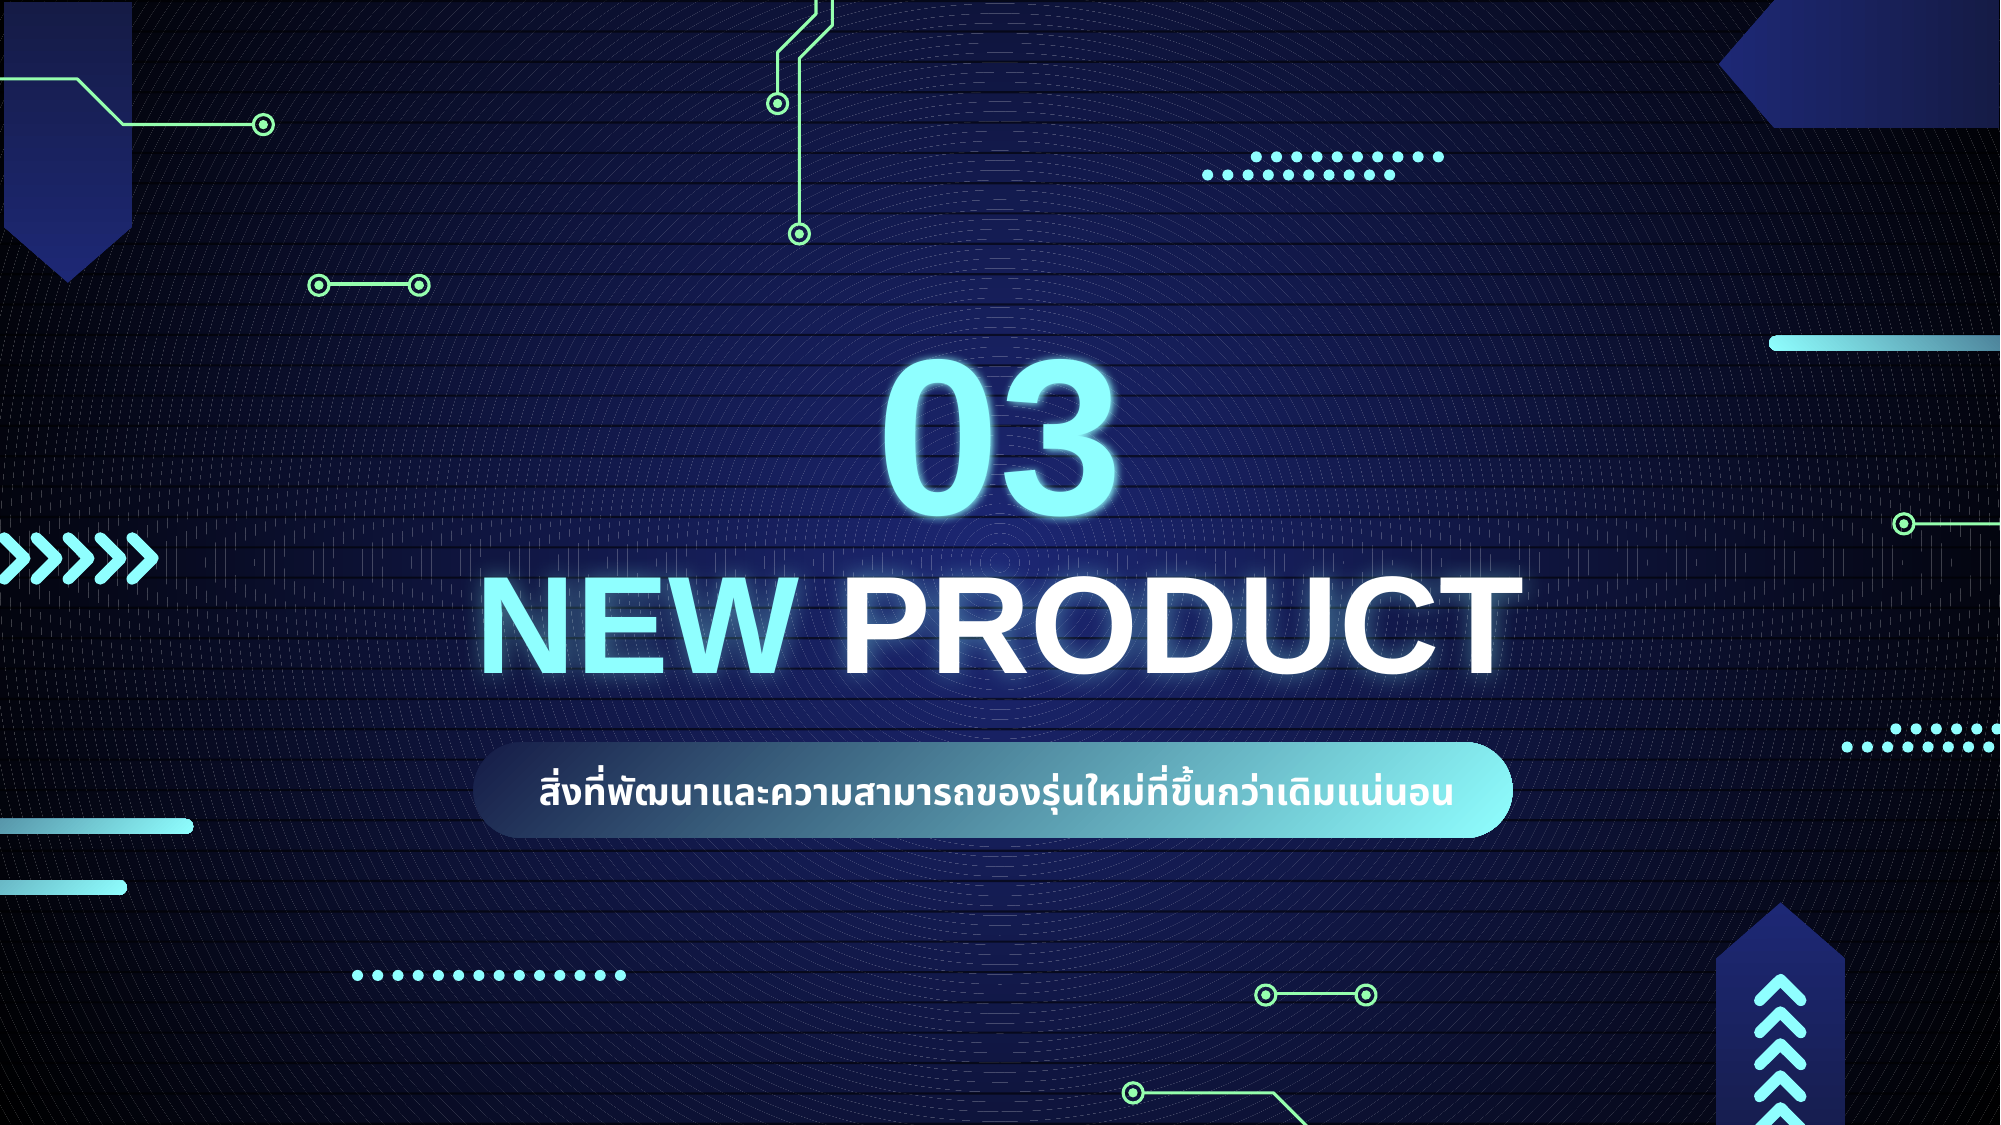

03
# NEW PRODUCT

สิ่งที่พัฒนาและความสามารถของรุ่นใหม่ที่ขึ้นกว่าเดิมแน่นอน